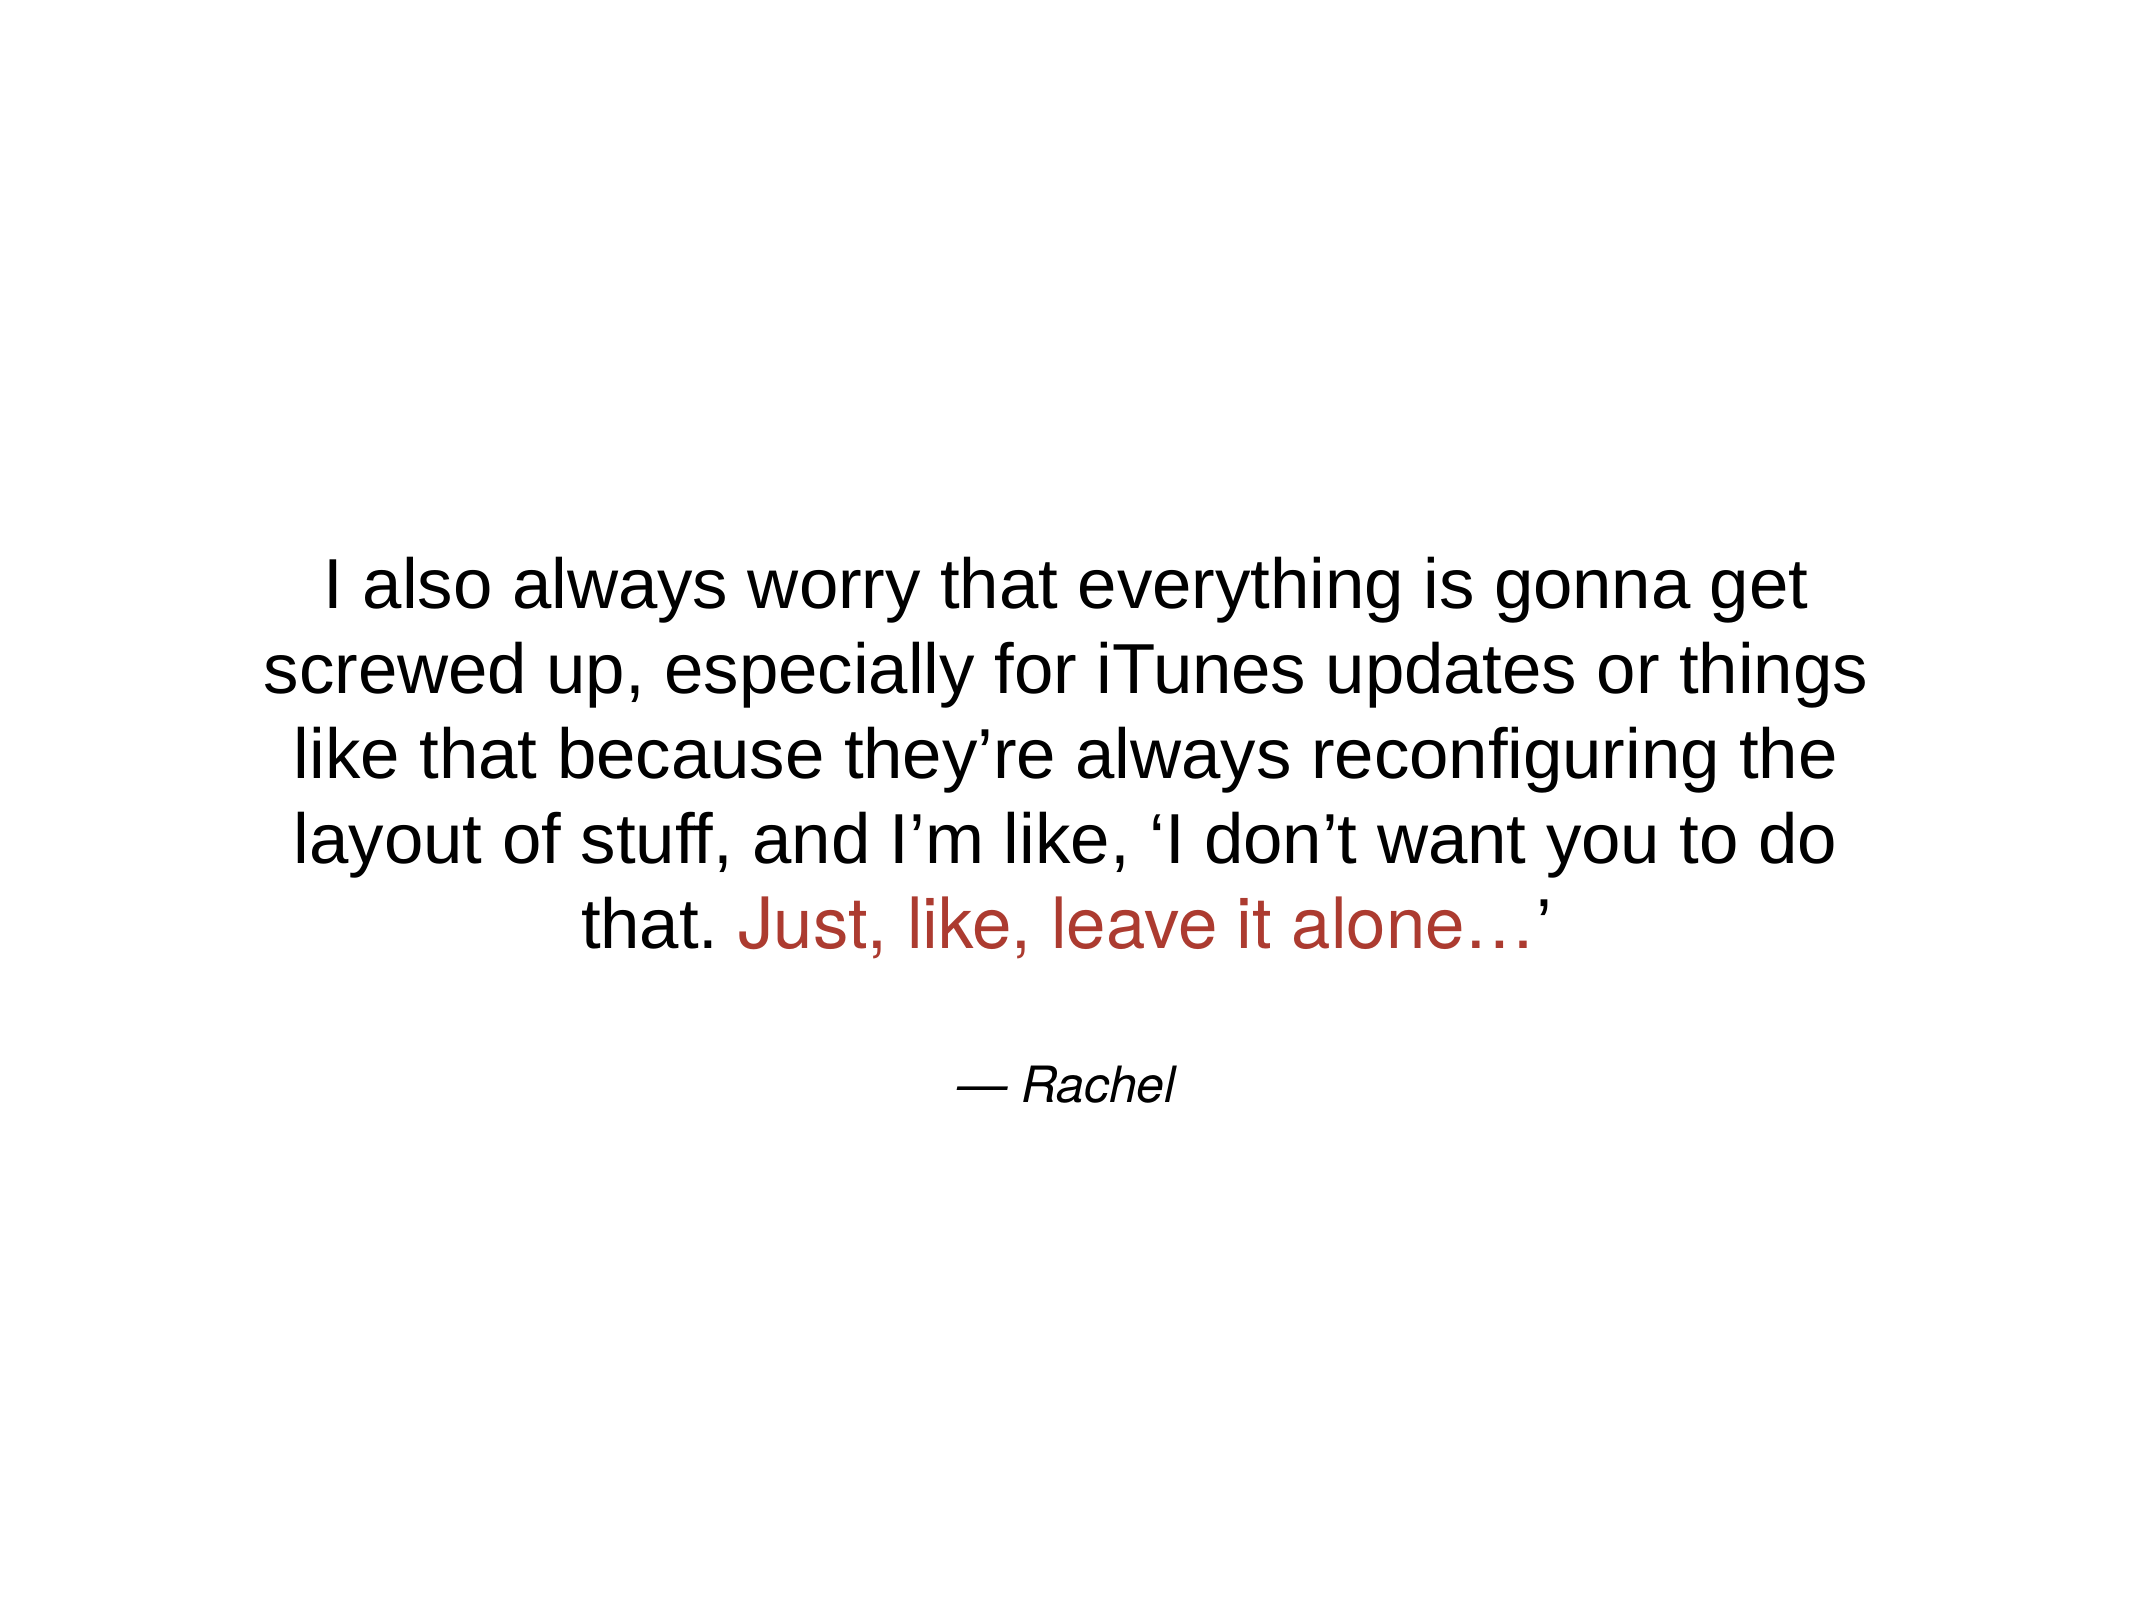

I also always worry that everything is gonna get screwed up, especially for iTunes updates or things like that because they’re always reconfiguring the layout of stuff, and I’m like, ‘I don’t want you to do that. Just, like, leave it alone…’
— Rachel